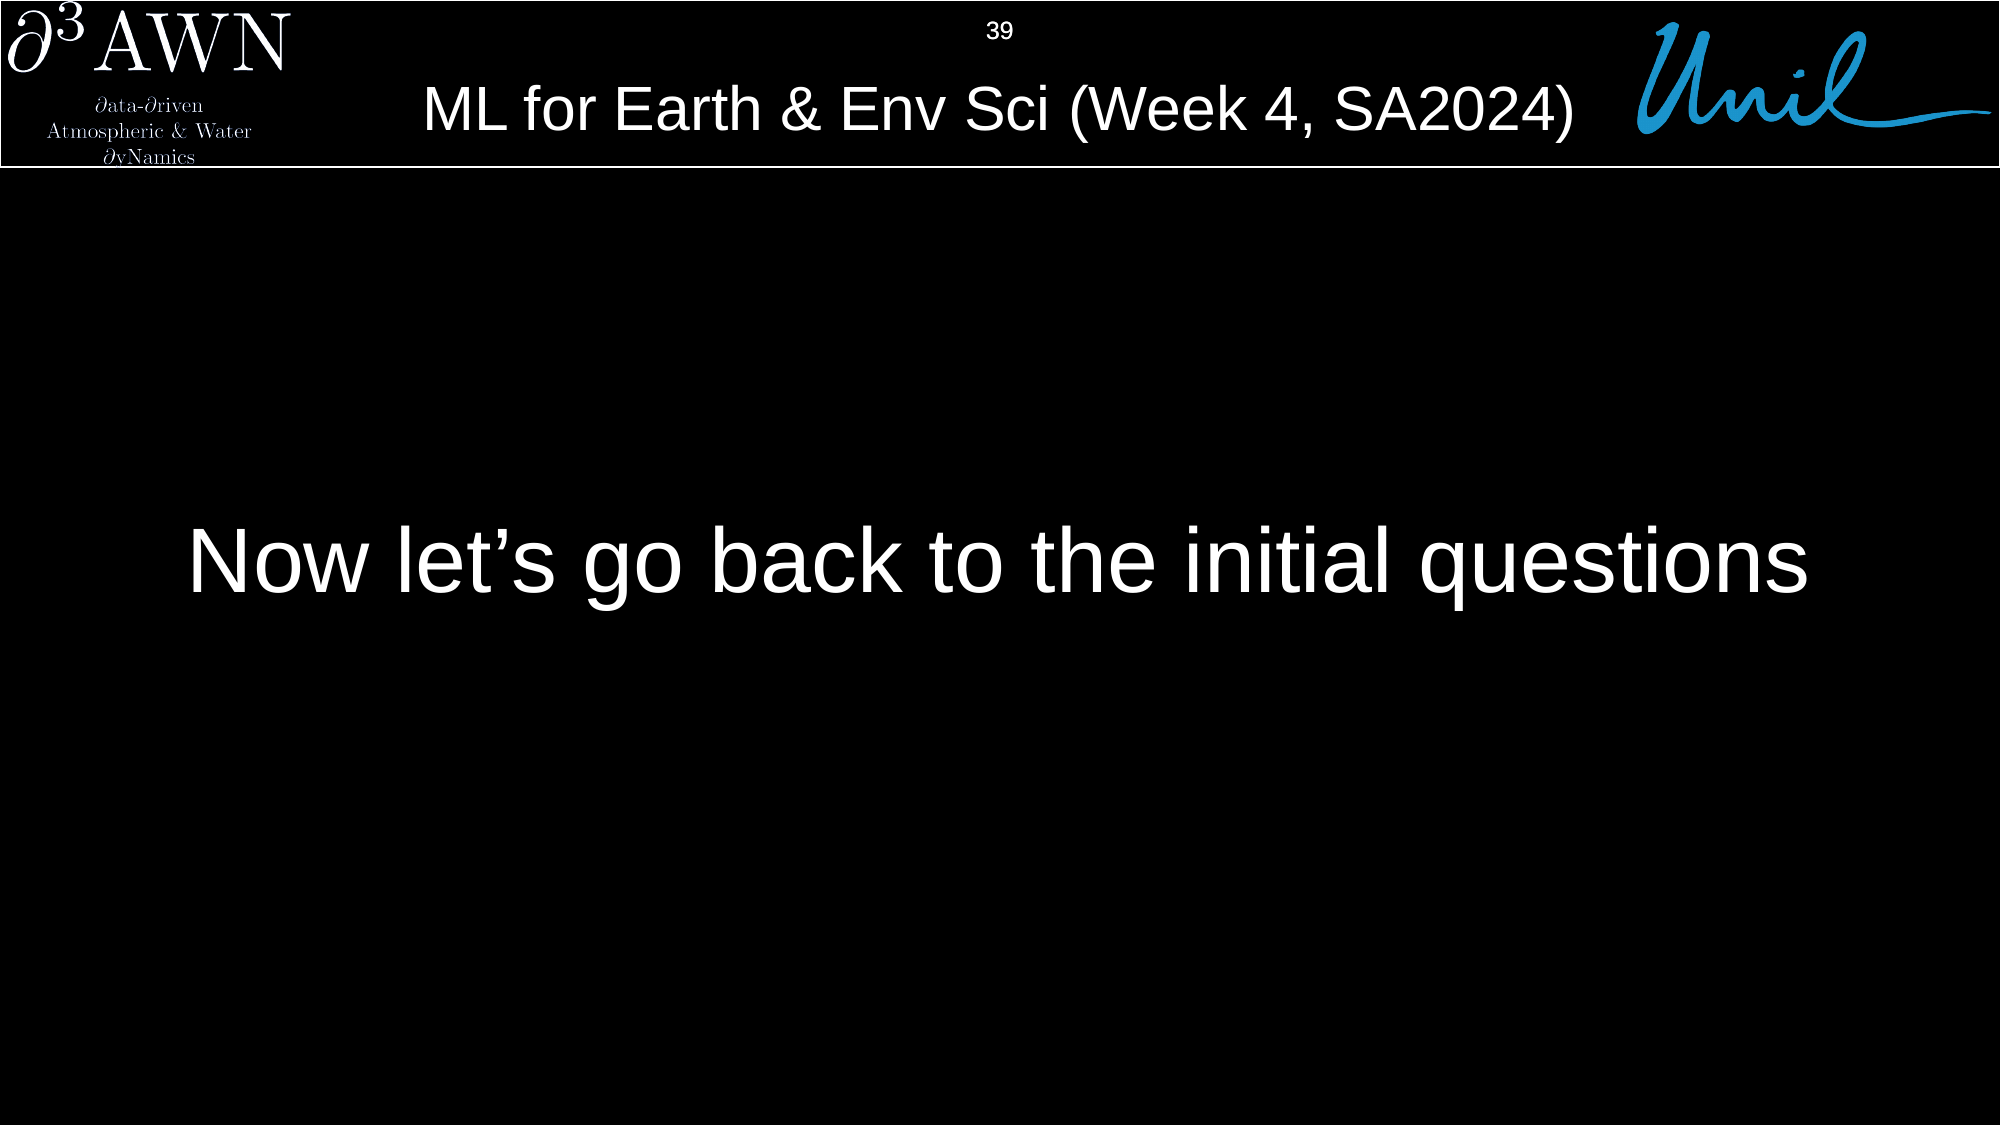

39
# Now let’s go back to the initial questions